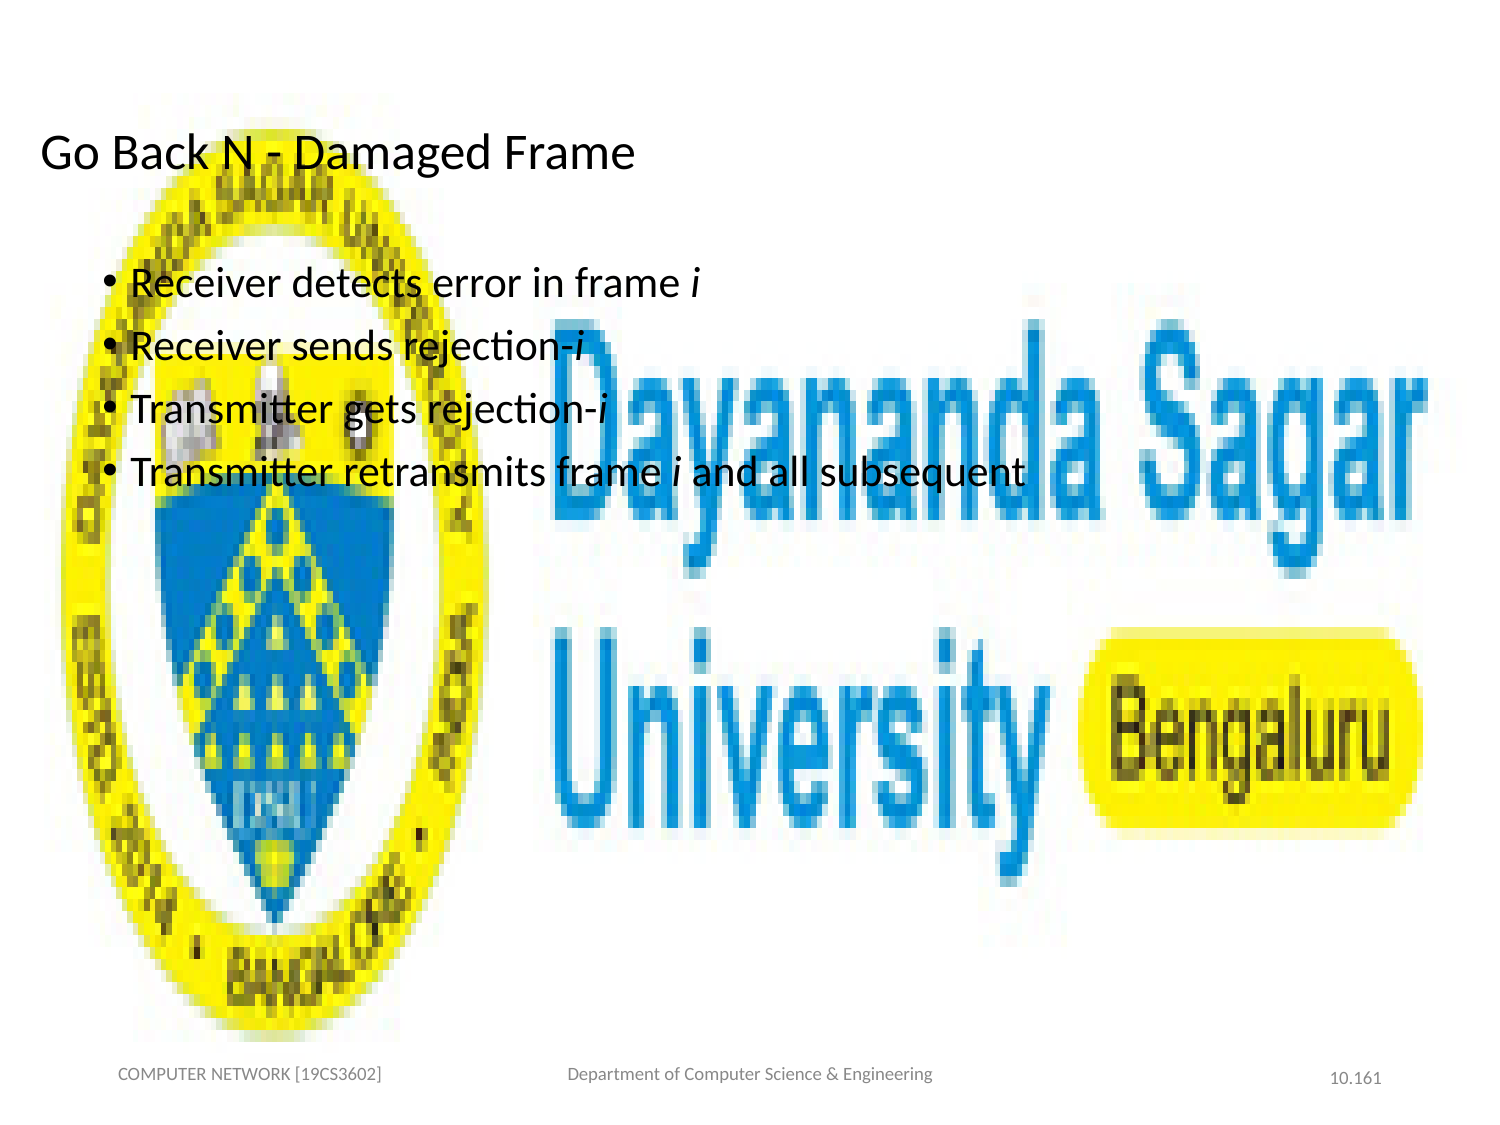

# Go Back N - Damaged Frame
Receiver detects error in frame i
Receiver sends rejection-i
Transmitter gets rejection-i
Transmitter retransmits frame i and all subsequent
COMPUTER NETWORK [19CS3602]
Department of Computer Science & Engineering
10.161